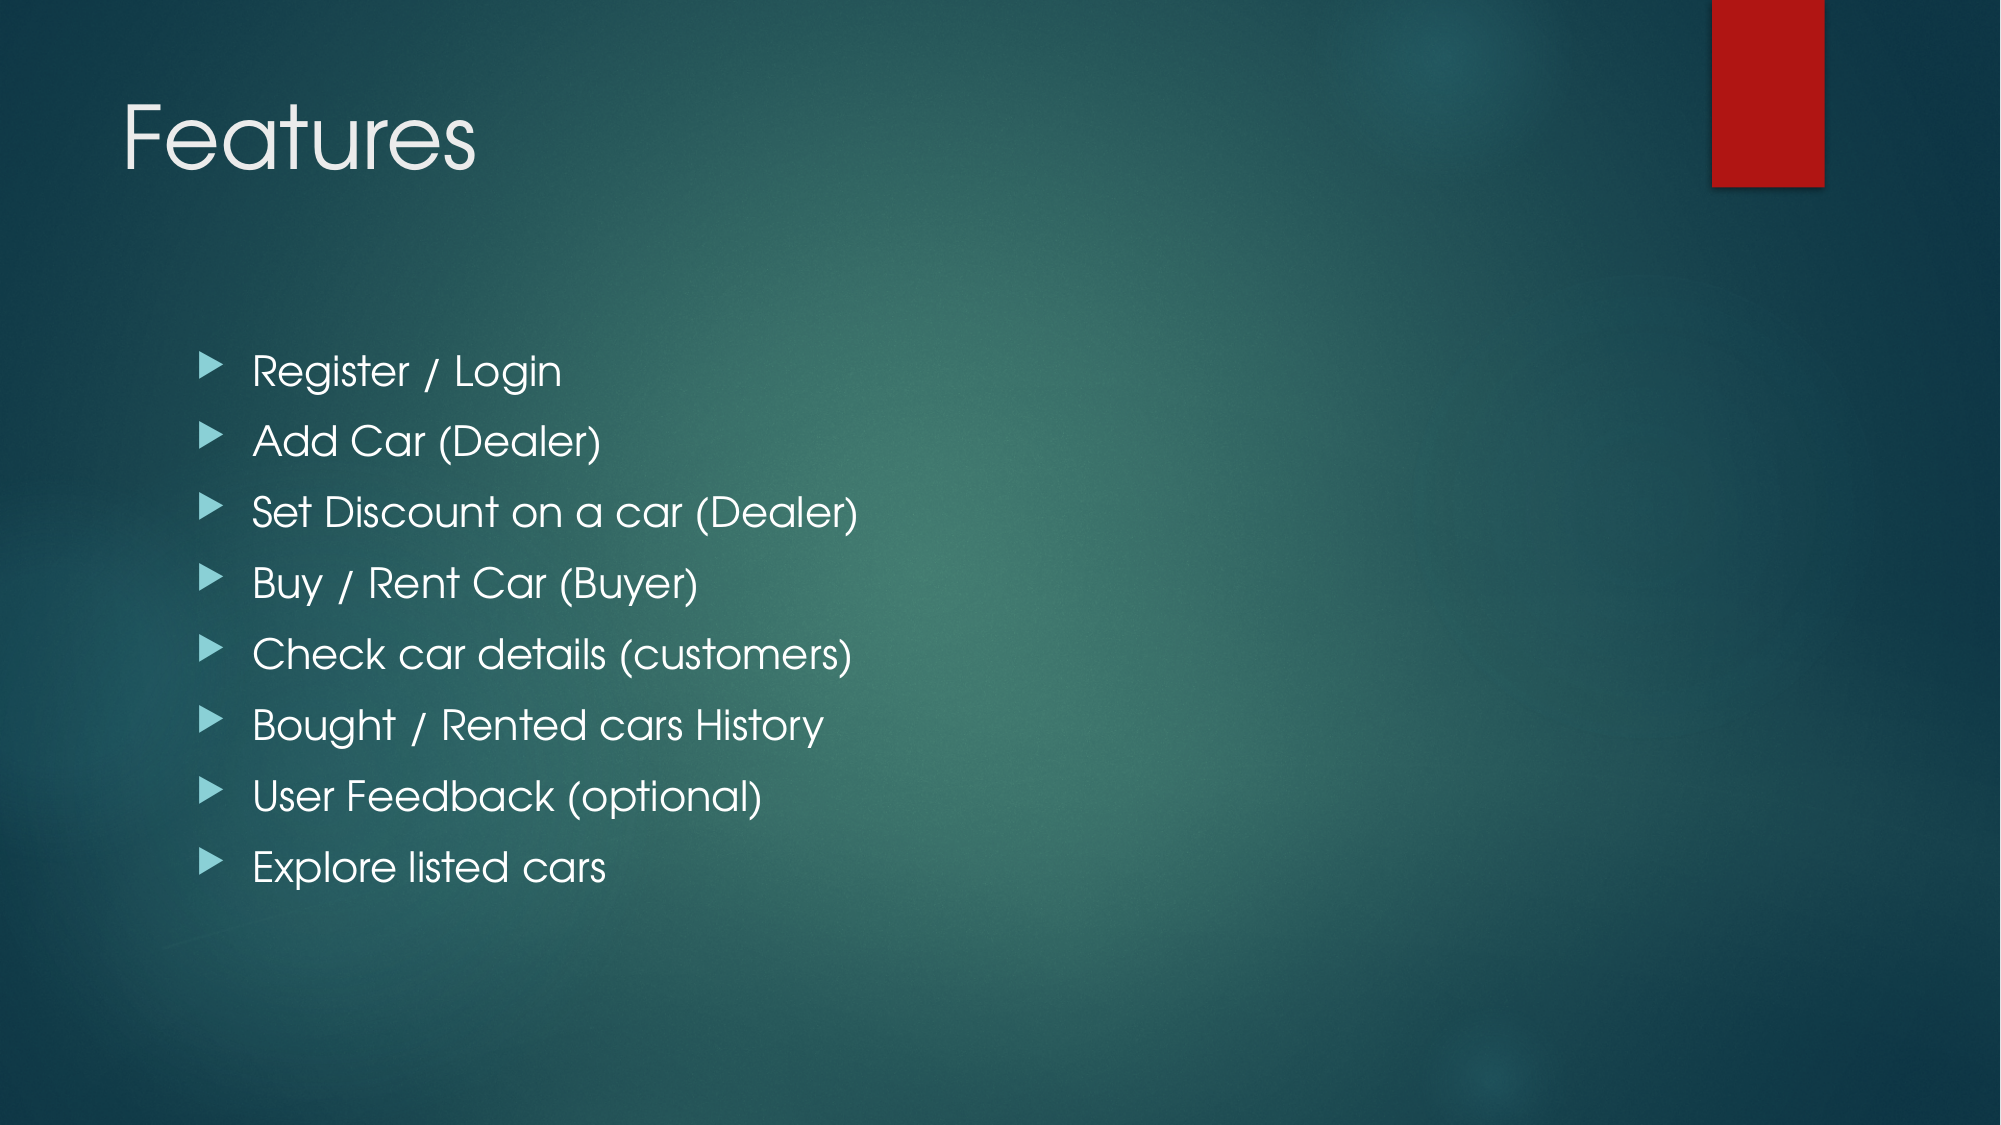

# Features
Register / Login
Add Car (Dealer)
Set Discount on a car (Dealer)
Buy / Rent Car (Buyer)
Check car details (customers)
Bought / Rented cars History
User Feedback (optional)
Explore listed cars